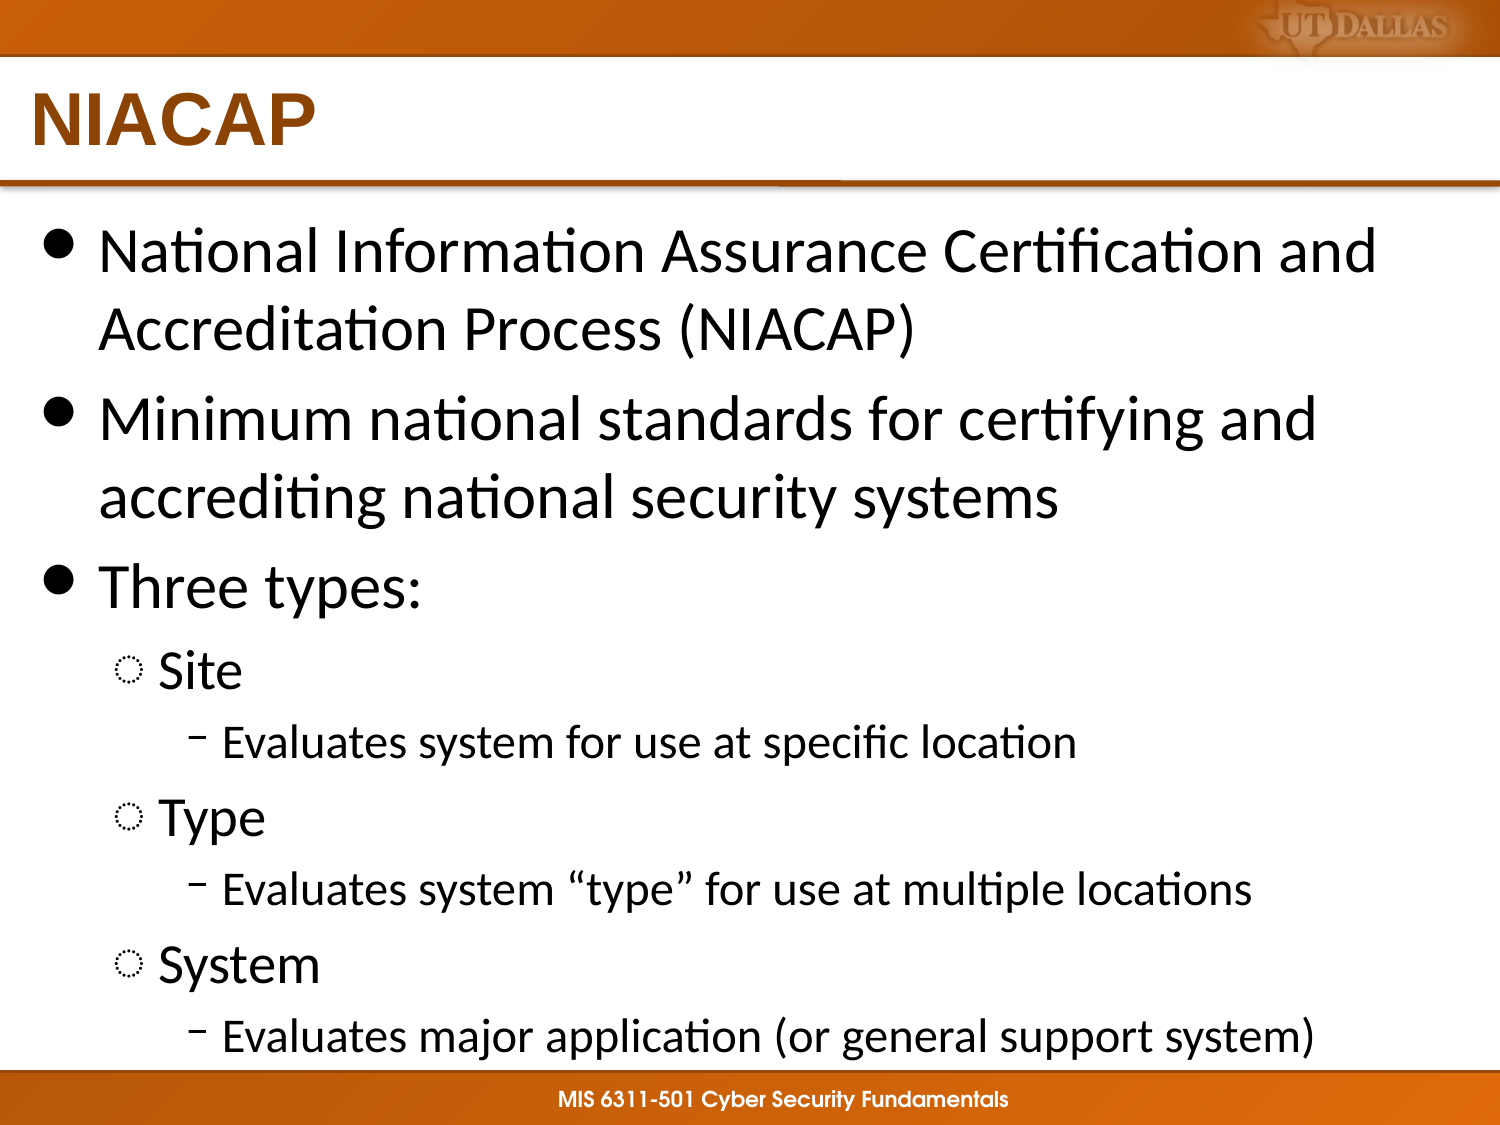

# NIACAP
National Information Assurance Certification and Accreditation Process (NIACAP)
Minimum national standards for certifying and accrediting national security systems
Three types:
Site
Evaluates system for use at specific location
Type
Evaluates system “type” for use at multiple locations
System
Evaluates major application (or general support system)